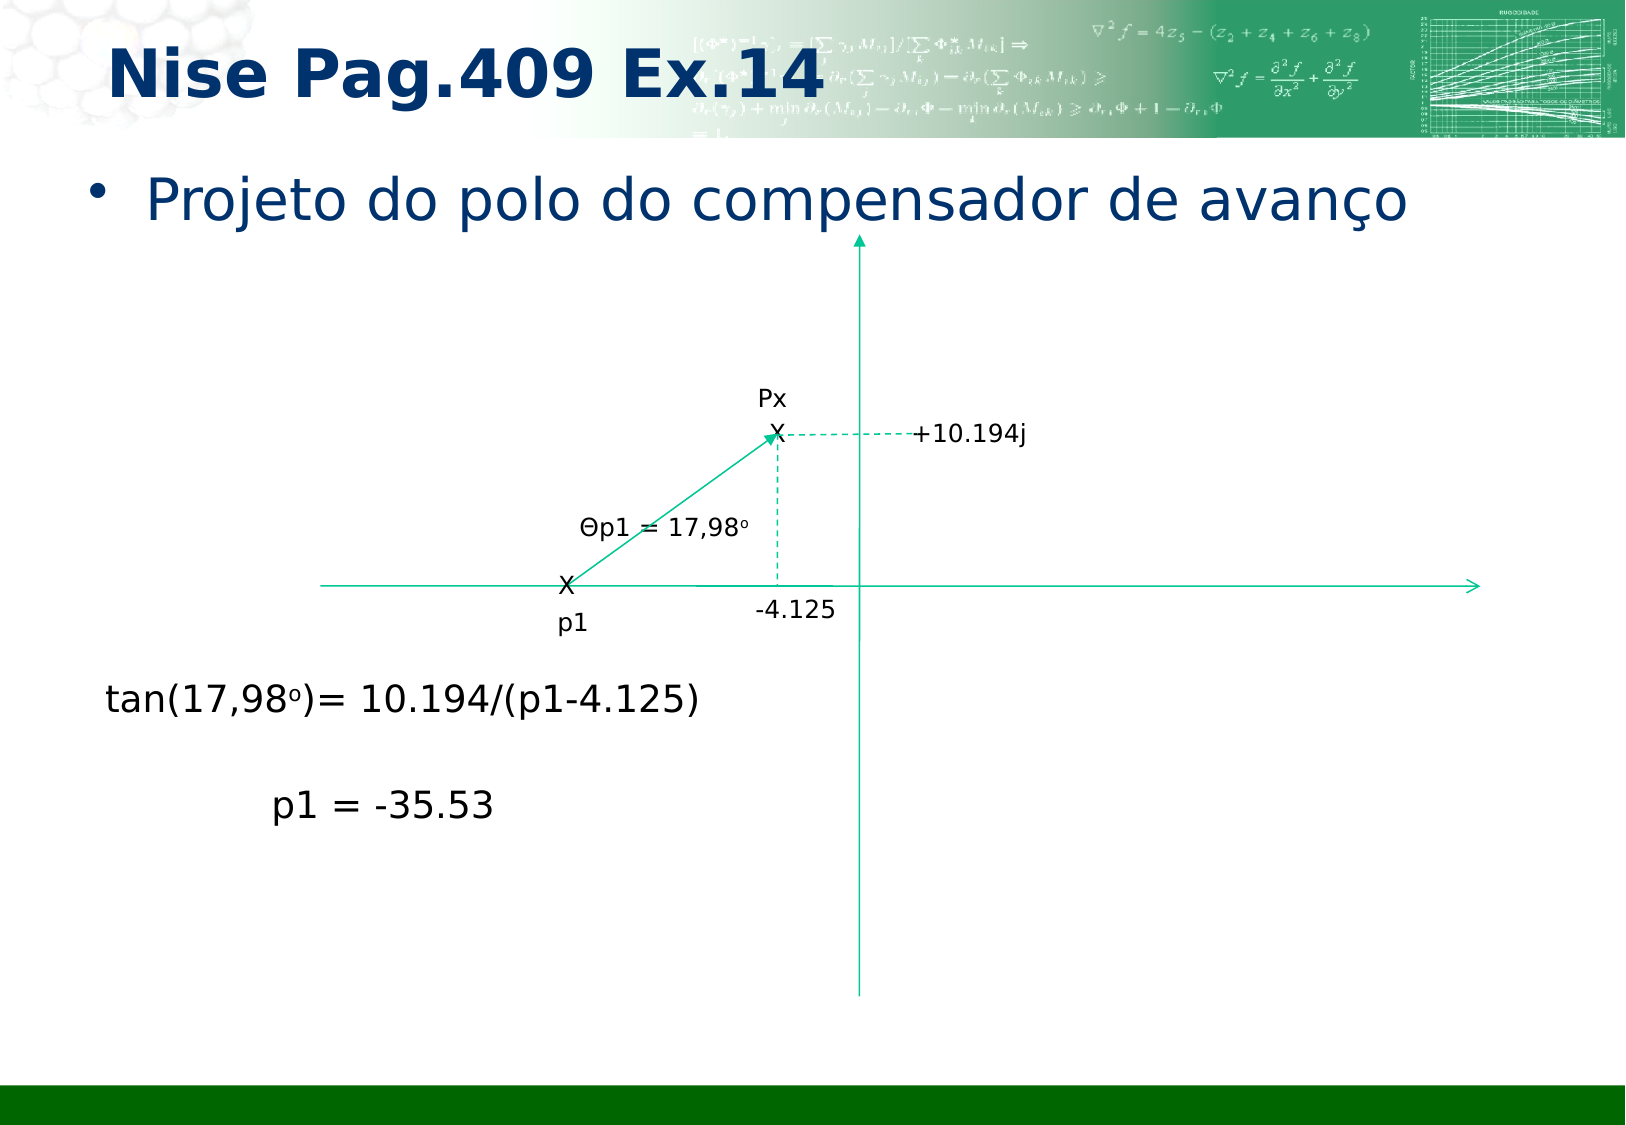

Nise Pag.409 Ex.14
Projeto do polo do compensador de avanço
Px
X
+10.194j
Θp1 = 17,98o
X
-4.125
p1
tan(17,98o)= 10.194/(p1-4.125)
p1 = -35.53